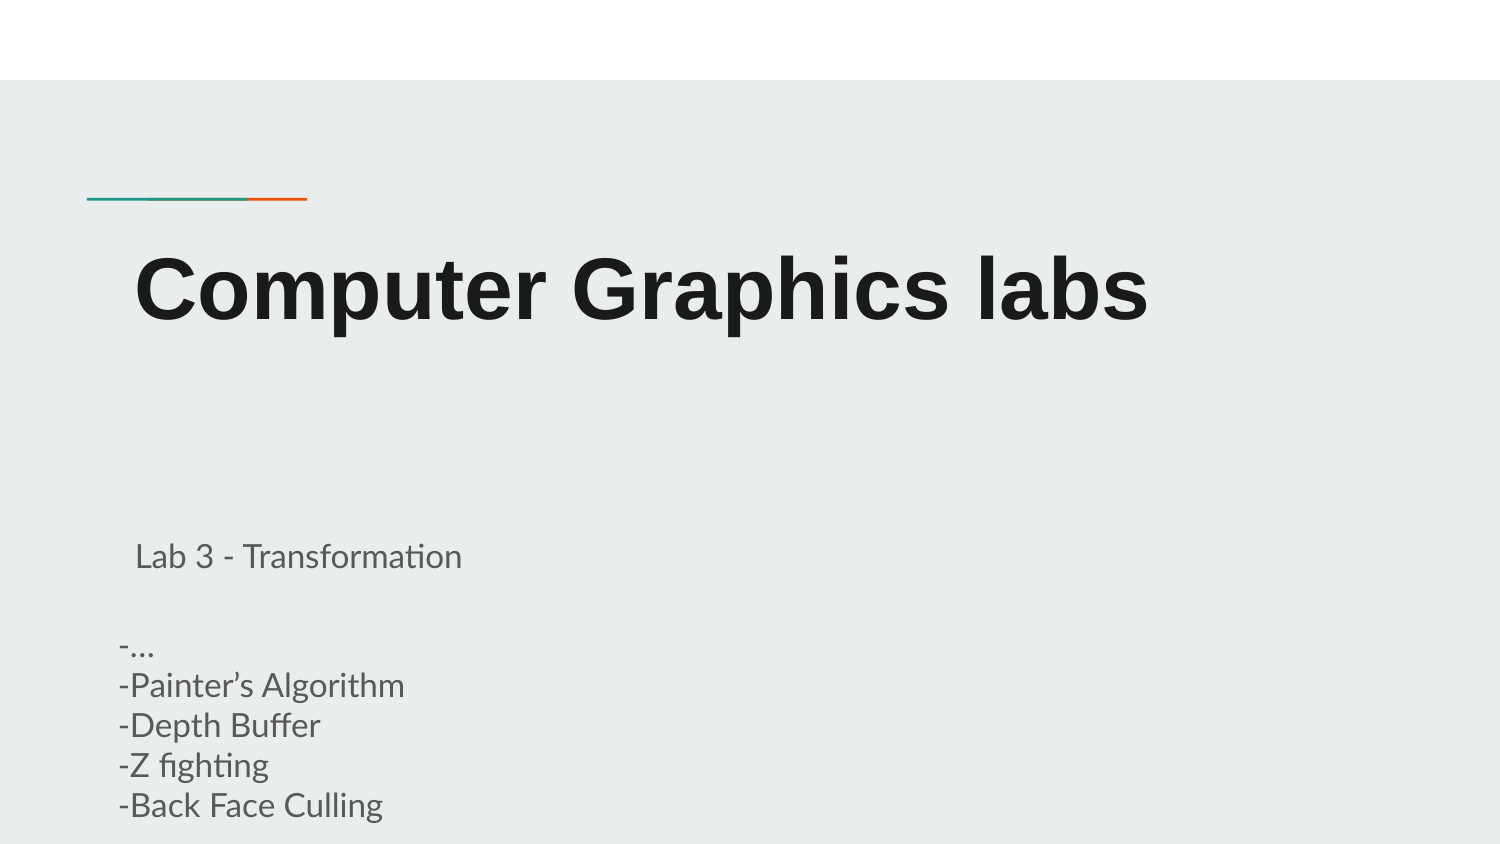

# Computer Graphics labs
Lab 3 - Transformation
-…
-Painter’s Algorithm
-Depth Buffer
-Z fighting
-Back Face Culling